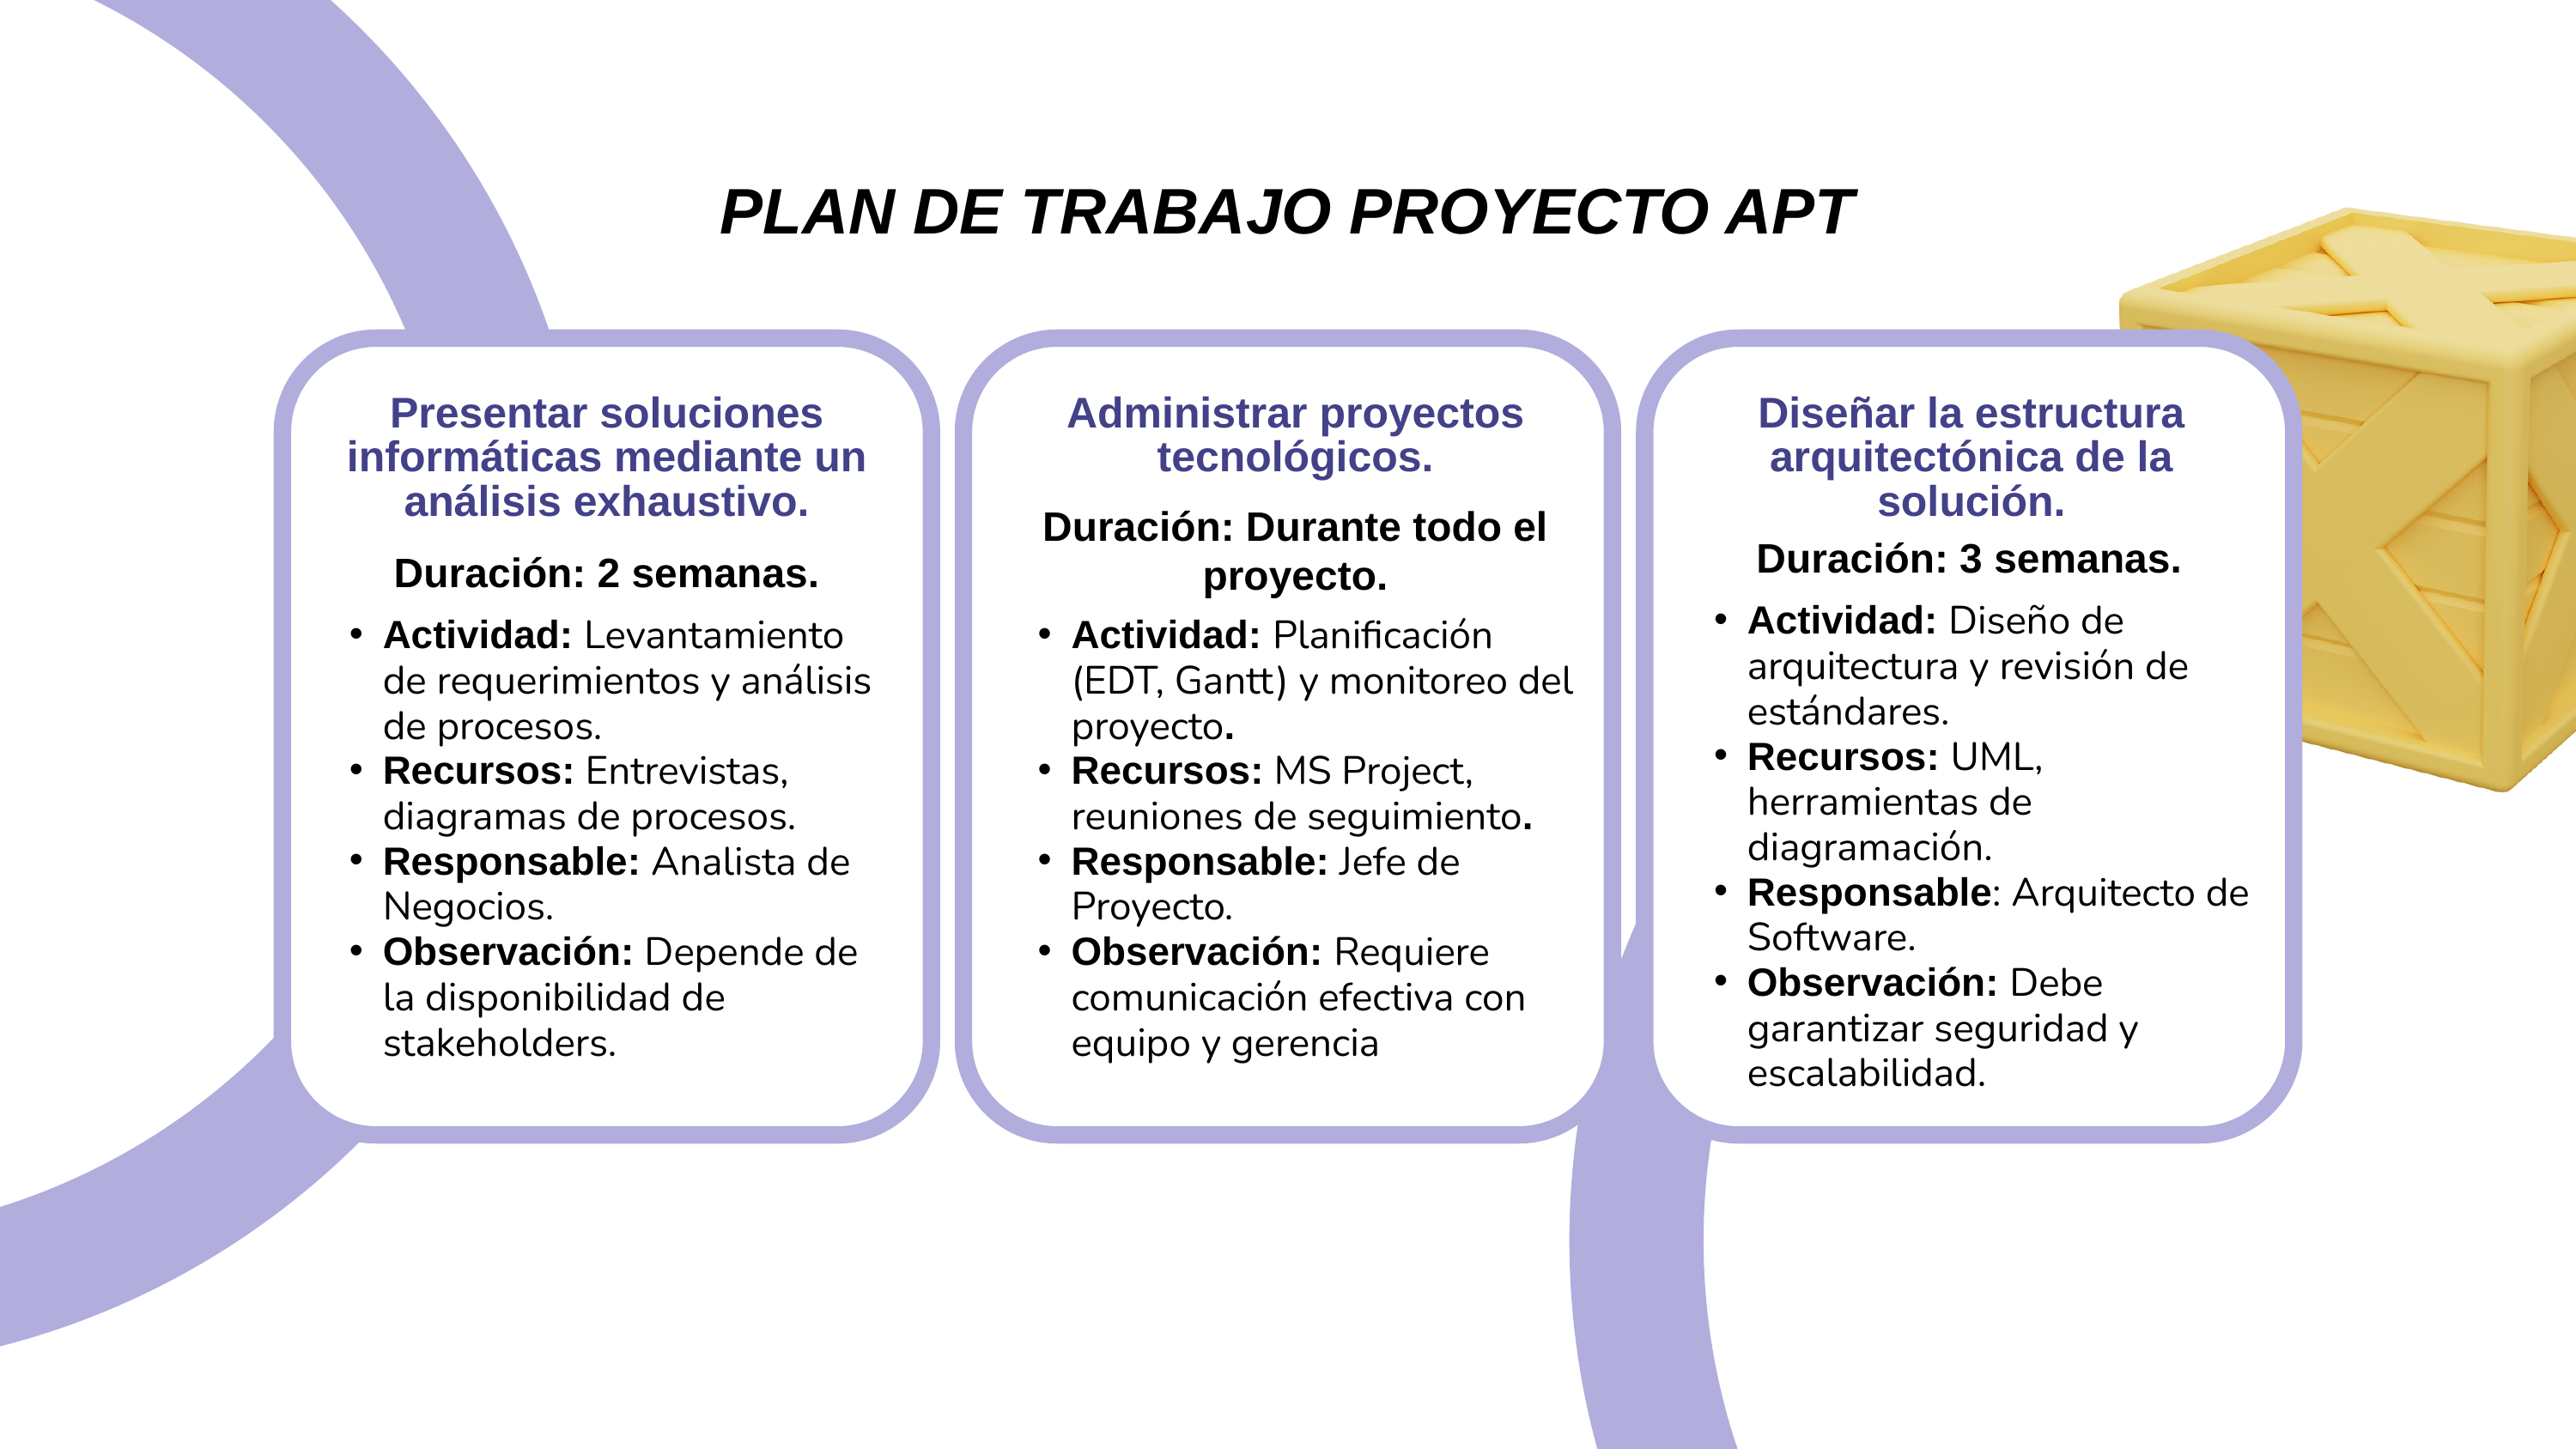

PLAN DE TRABAJO PROYECTO APT

Presentar soluciones informáticas mediante un análisis exhaustivo.
Administrar proyectos tecnológicos.
Diseñar la estructura arquitectónica de la solución.
Duración: Durante todo el proyecto.

Duración: 3 semanas.
Duración: 2 semanas.
Actividad: Diseño de arquitectura y revisión de estándares.
Recursos: UML, herramientas de diagramación.
Responsable: Arquitecto de Software.
Observación: Debe garantizar seguridad y escalabilidad.
Actividad: Levantamiento de requerimientos y análisis de procesos.
Recursos: Entrevistas, diagramas de procesos.
Responsable: Analista de Negocios.
Observación: Depende de la disponibilidad de stakeholders.
Actividad: Planificación (EDT, Gantt) y monitoreo del proyecto.
Recursos: MS Project, reuniones de seguimiento.
Responsable: Jefe de Proyecto.
Observación: Requiere comunicación efectiva con equipo y gerencia